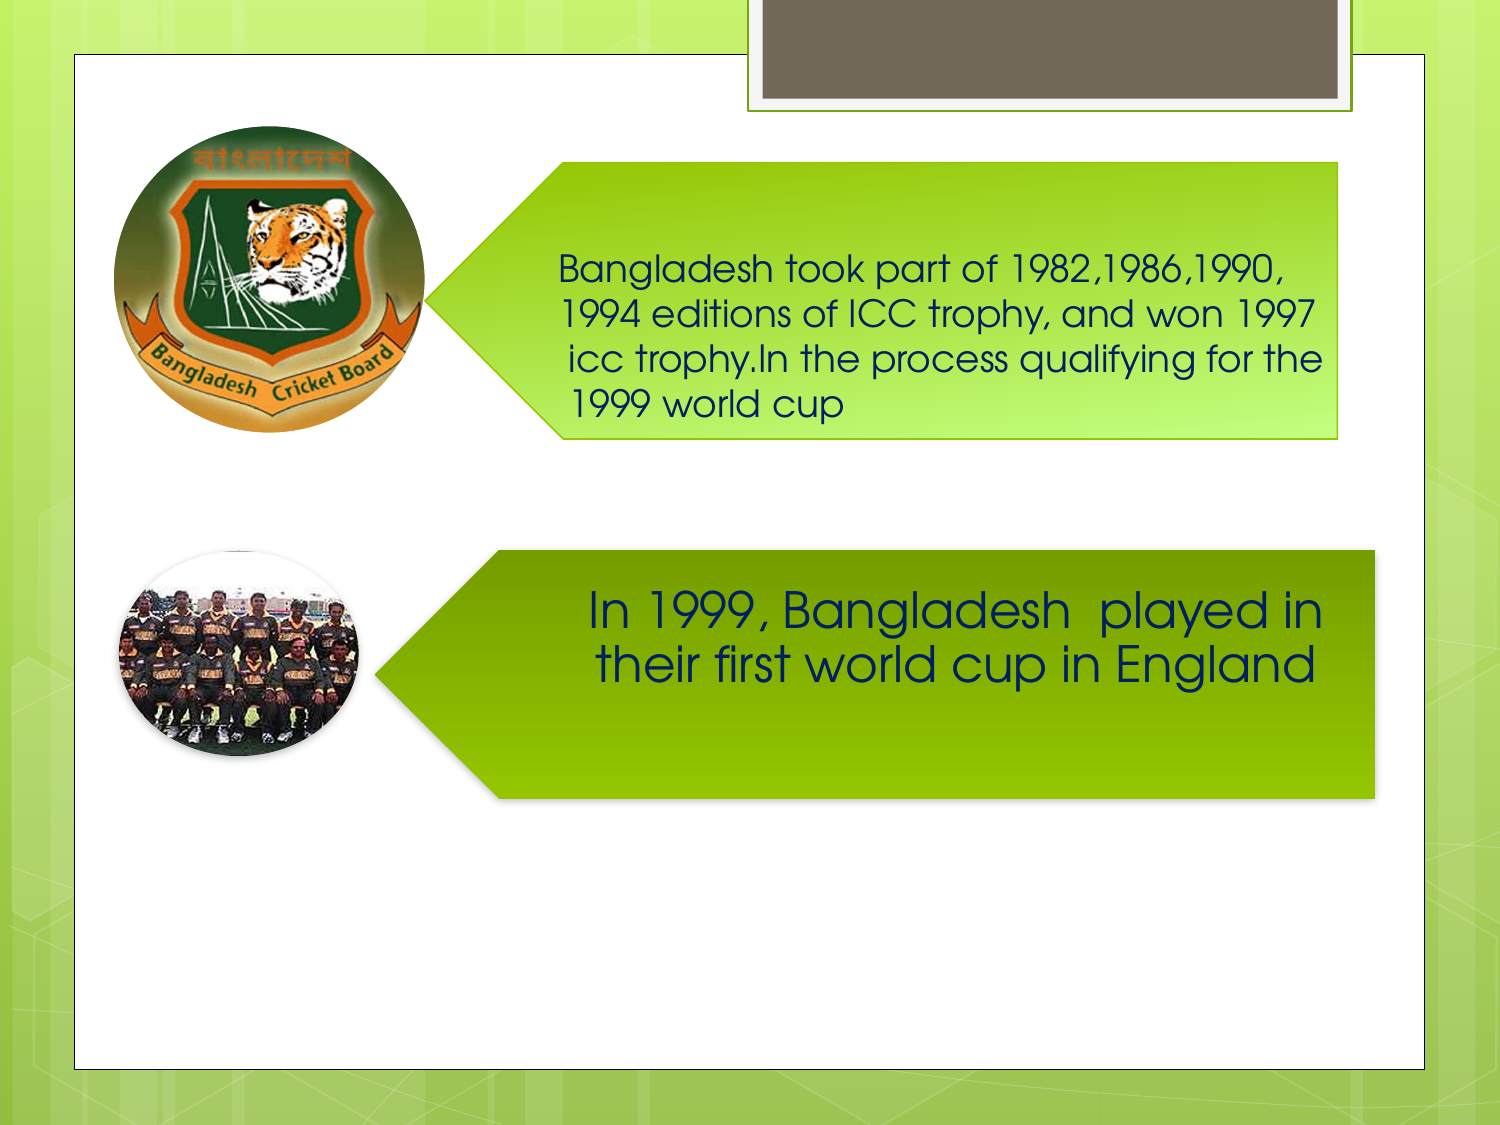

Bangladesh took part of 1982,1986,1990,
1994 editions of ICC trophy, and won 1997
 icc trophy.In the process qualifying for the
 1999 world cup

In 1999, Bangladesh  played in their first world cup in England